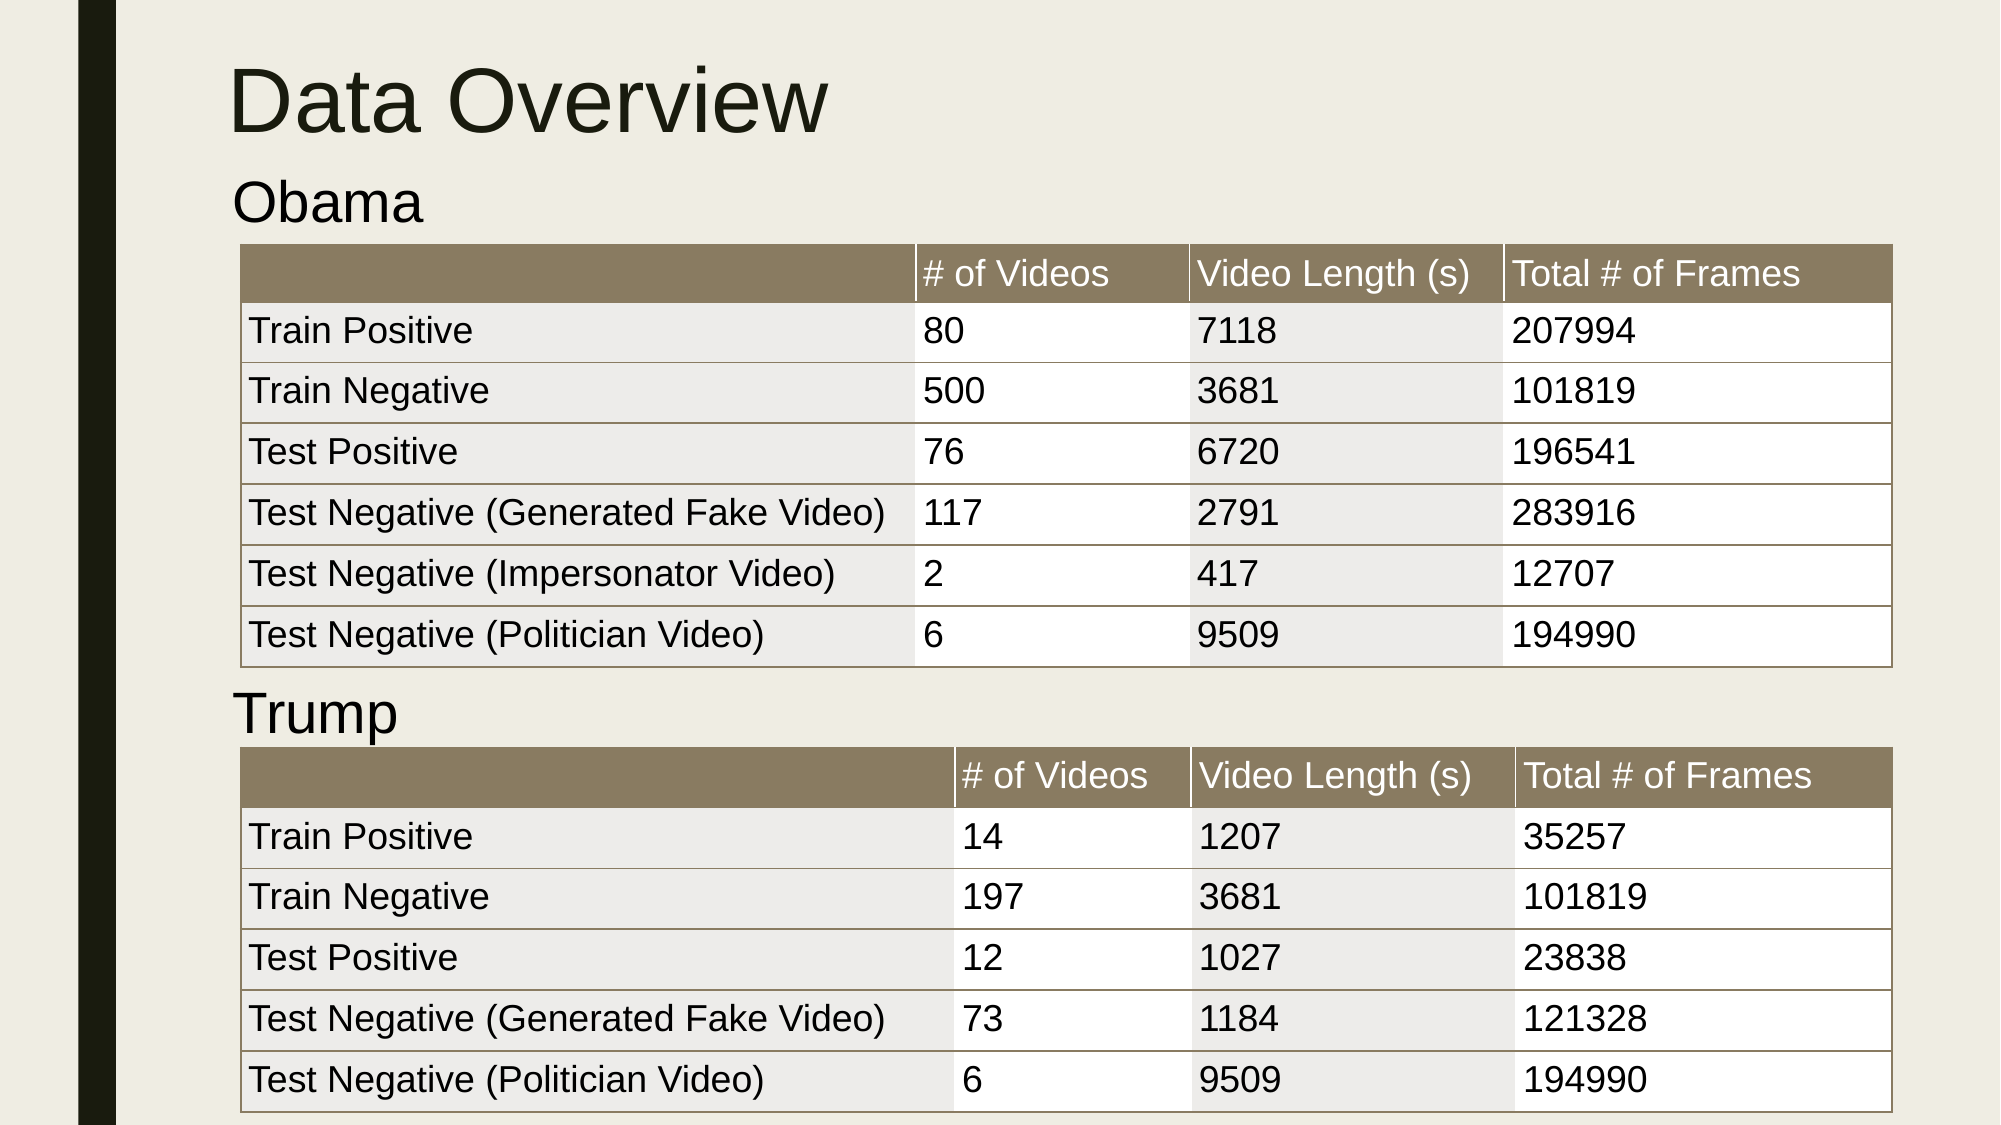

# Data Overview
Obama
|  | # of Videos | Video Length (s) | Total # of Frames |
| --- | --- | --- | --- |
| Train Positive | 80 | 7118 | 207994 |
| Train Negative | 500 | 3681 | 101819 |
| Test Positive | 76 | 6720 | 196541 |
| Test Negative (Generated Fake Video) | 117 | 2791 | 283916 |
| Test Negative (Impersonator Video) | 2 | 417 | 12707 |
| Test Negative (Politician Video) | 6 | 9509 | 194990 |
Trump
|  | # of Videos | Video Length (s) | Total # of Frames |
| --- | --- | --- | --- |
| Train Positive | 14 | 1207 | 35257 |
| Train Negative | 197 | 3681 | 101819 |
| Test Positive | 12 | 1027 | 23838 |
| Test Negative (Generated Fake Video) | 73 | 1184 | 121328 |
| Test Negative (Politician Video) | 6 | 9509 | 194990 |